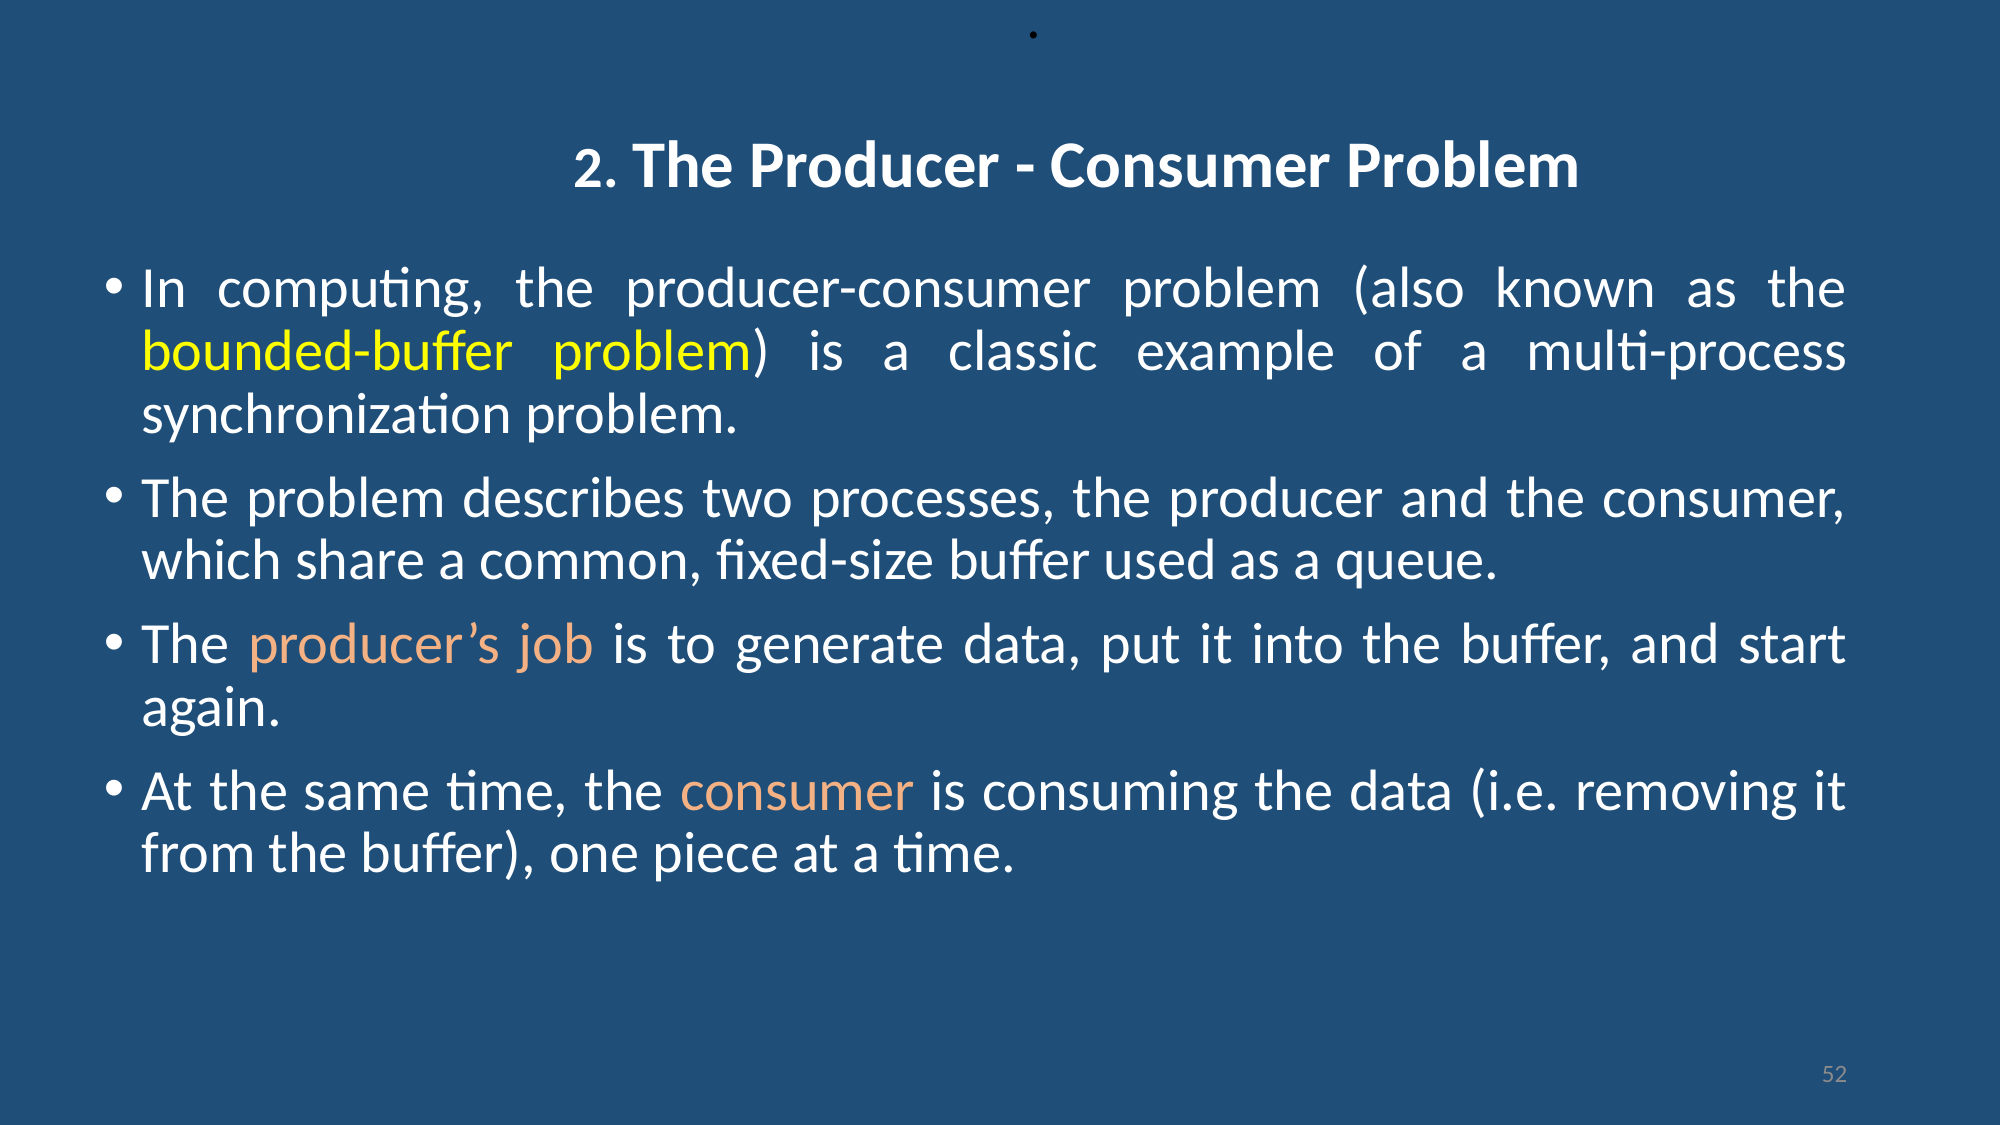

# . 2. The Producer - Consumer Problem
In computing, the producer-consumer problem (also known as the bounded-buffer problem) is a classic example of a multi-process synchronization problem.
The problem describes two processes, the producer and the consumer, which share a common, fixed-size buffer used as a queue.
The producer’s job is to generate data, put it into the buffer, and start again.
At the same time, the consumer is consuming the data (i.e. removing it from the buffer), one piece at a time.

52